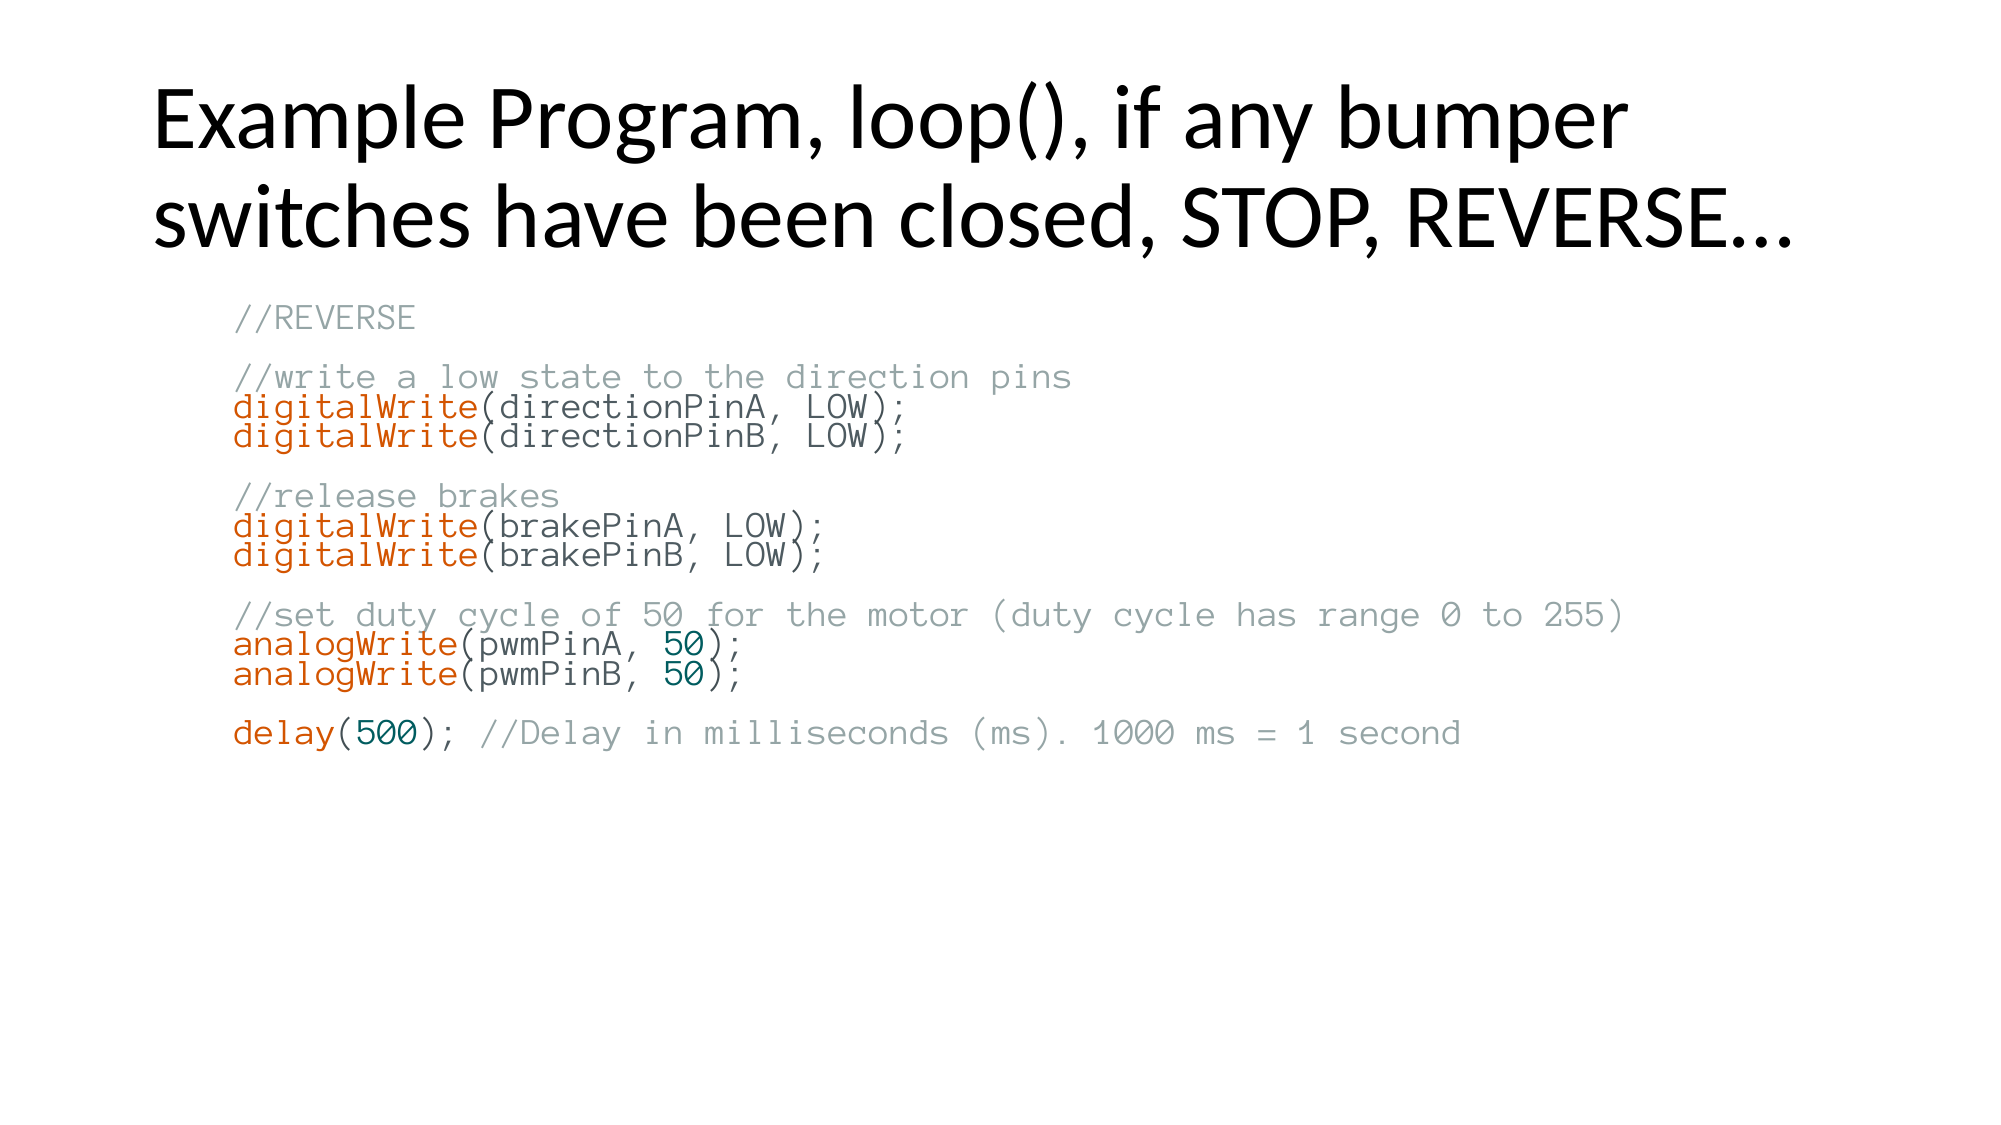

# Example Program, loop(), if any bumper switches have been closed, STOP, REVERSE…
    //REVERSE

    //write a low state to the direction pins
    digitalWrite(directionPinA, LOW);
    digitalWrite(directionPinB, LOW);

    //release brakes
    digitalWrite(brakePinA, LOW);
    digitalWrite(brakePinB, LOW);

    //set duty cycle of 50 for the motor (duty cycle has range 0 to 255)
    analogWrite(pwmPinA, 50);
    analogWrite(pwmPinB, 50);

    delay(500); //Delay in milliseconds (ms). 1000 ms = 1 second